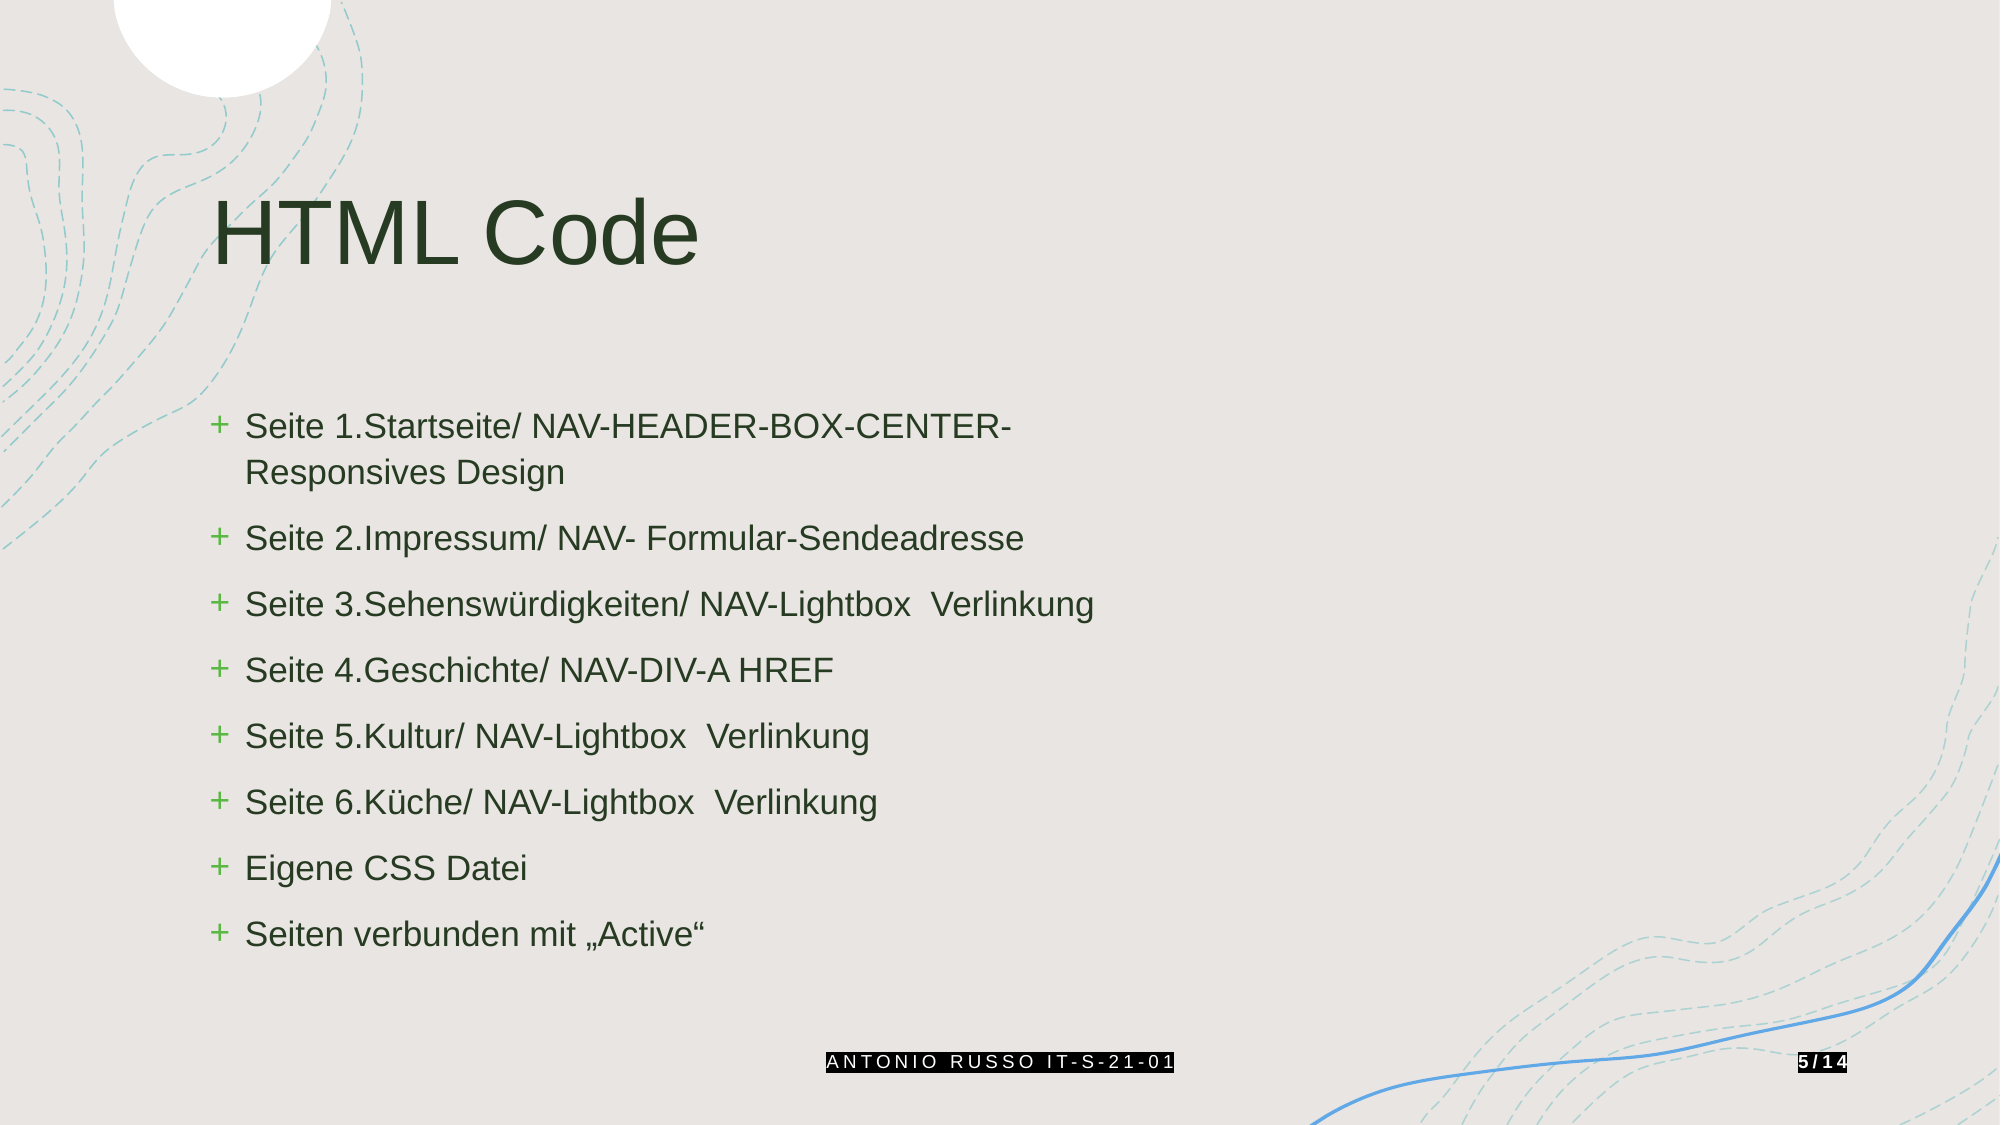

# HTML Code
Seite 1.Startseite/ NAV-HEADER-BOX-CENTER-Responsives Design
Seite 2.Impressum/ NAV- Formular-Sendeadresse
Seite 3.Sehenswürdigkeiten/ NAV-Lightbox  Verlinkung
Seite 4.Geschichte/ NAV-DIV-A HREF
Seite 5.Kultur/ NAV-Lightbox  Verlinkung
Seite 6.Küche/ NAV-Lightbox  Verlinkung
Eigene CSS Datei
Seiten verbunden mit „Active“

Antonio Russo IT-S-21-01

5/14